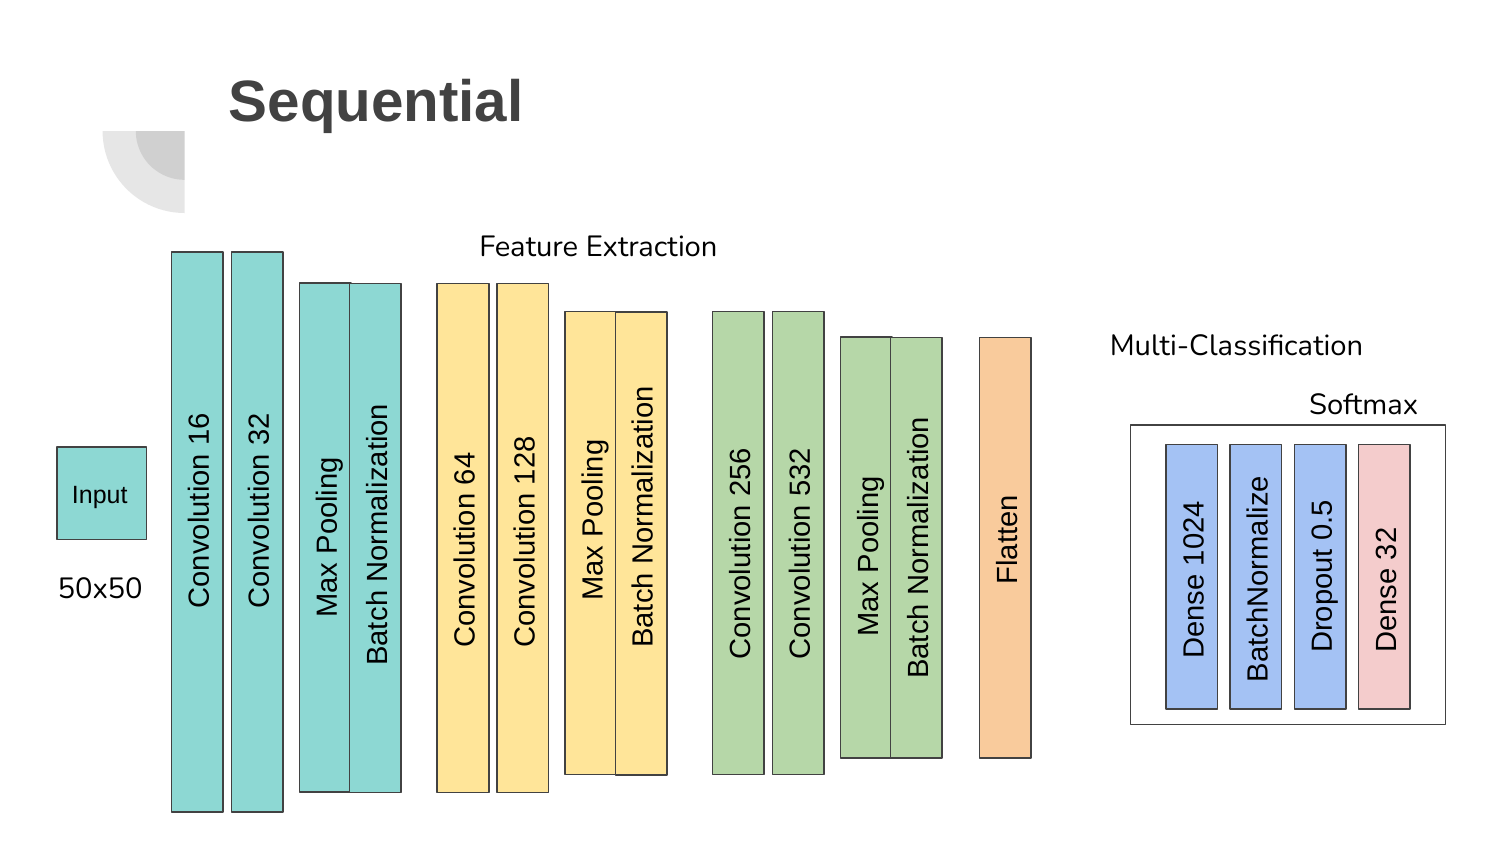

# Sequential
Feature Extraction
Multi-Classification
Softmax

Input
Convolution 16
Convolution 32
Max Pooling
Batch Normalization
Convolution 64
Convolution 128
Convolution 256
Convolution 532
Max Pooling
Batch Normalization
Max Pooling
Batch Normalization
Flatten
Dense 1024
BatchNormalize
Dropout 0.5
Dense 32
50x50